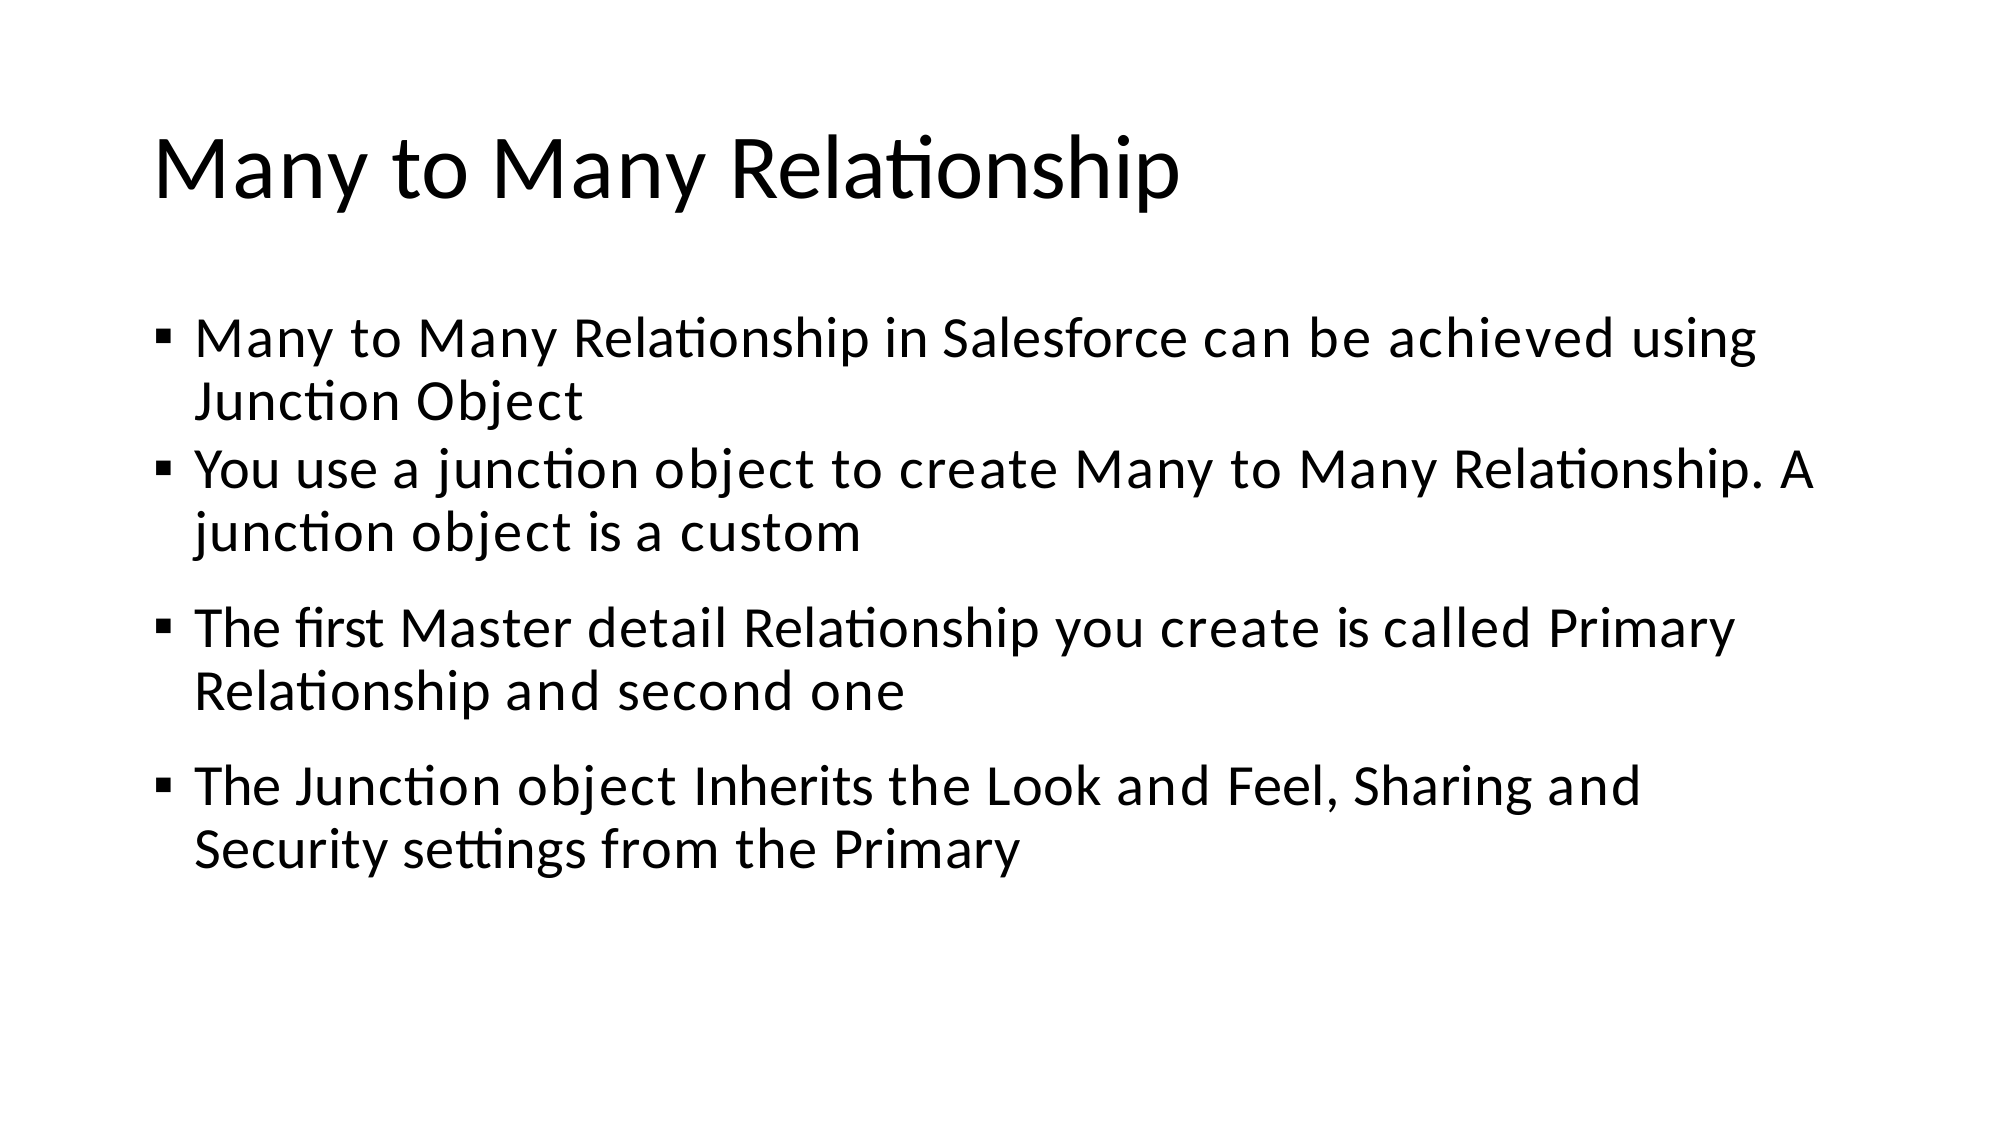

# Many to Many Relationship
Many to Many Relationship in Salesforce can be achieved using Junction Object
You use a junction object to create Many to Many Relationship. A junction object is a custom
The first Master detail Relationship you create is called Primary Relationship and second one
The Junction object Inherits the Look and Feel, Sharing and Security settings from the Primary